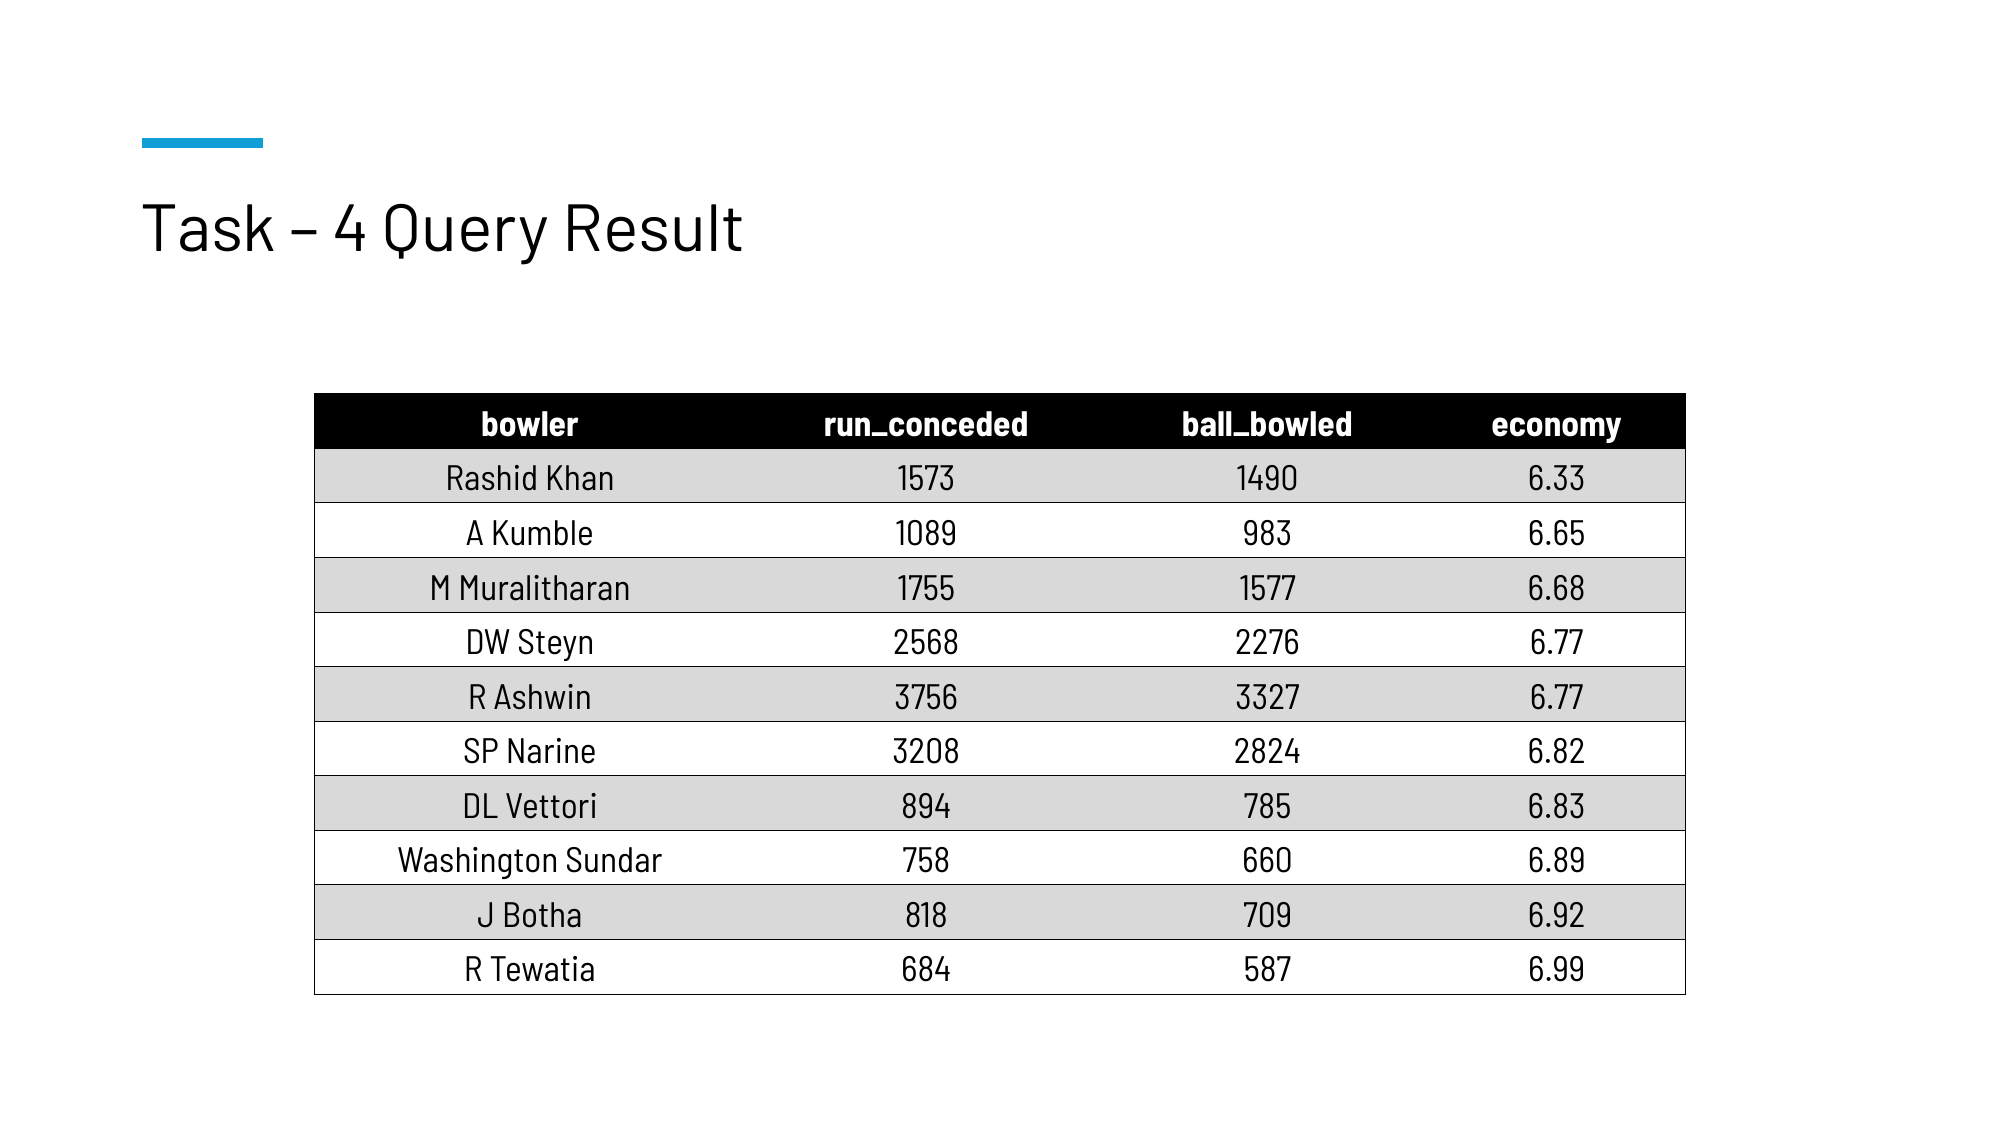

# Task – 4 Query Result
| bowler | run\_conceded | ball\_bowled | economy |
| --- | --- | --- | --- |
| Rashid Khan | 1573 | 1490 | 6.33 |
| A Kumble | 1089 | 983 | 6.65 |
| M Muralitharan | 1755 | 1577 | 6.68 |
| DW Steyn | 2568 | 2276 | 6.77 |
| R Ashwin | 3756 | 3327 | 6.77 |
| SP Narine | 3208 | 2824 | 6.82 |
| DL Vettori | 894 | 785 | 6.83 |
| Washington Sundar | 758 | 660 | 6.89 |
| J Botha | 818 | 709 | 6.92 |
| R Tewatia | 684 | 587 | 6.99 |